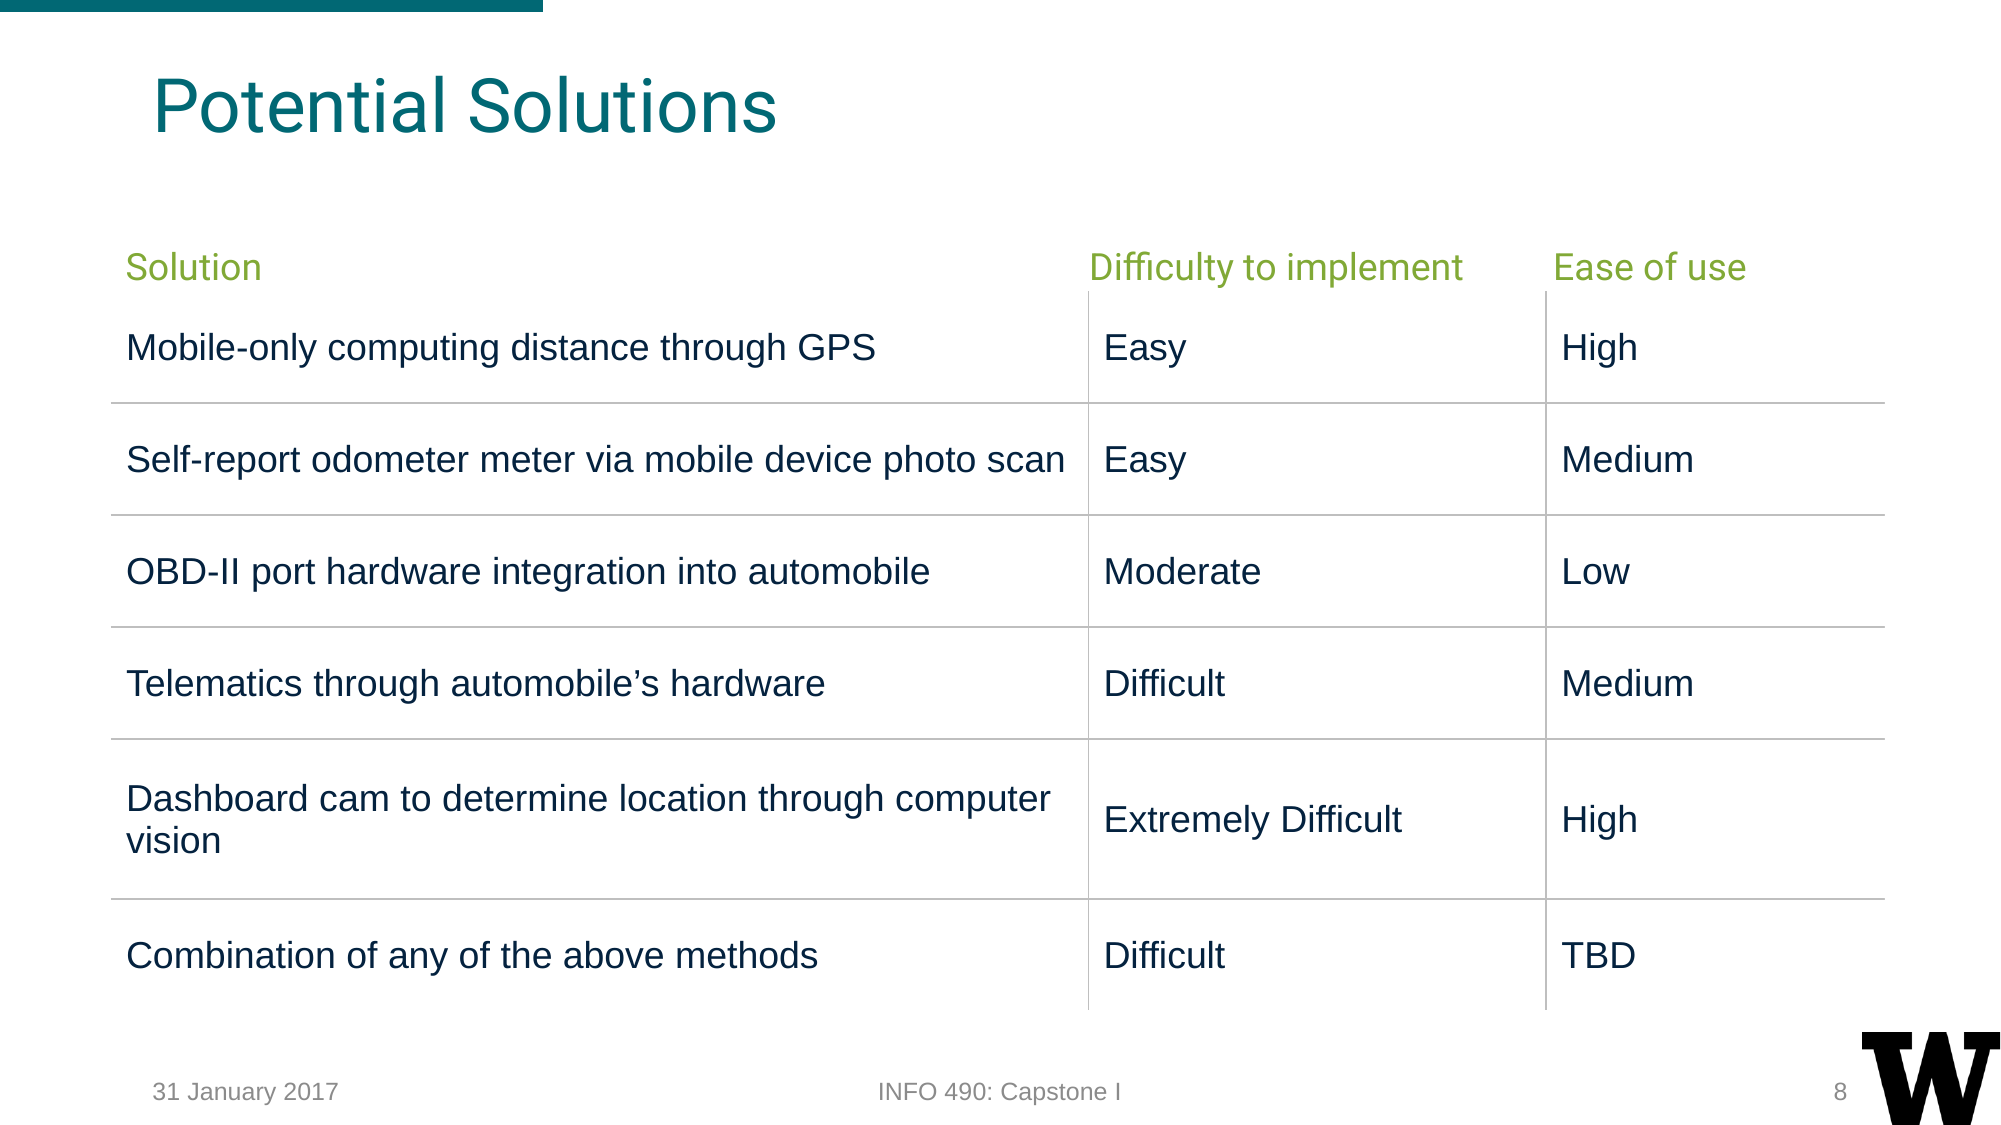

# Potential Solutions
Solution
Difficulty to implement
Ease of use

| Mobile-only computing distance through GPS | Easy | High |
| --- | --- | --- |
| Self-report odometer meter via mobile device photo scan | Easy | Medium |
| OBD-II port hardware integration into automobile | Moderate | Low |
| Telematics through automobile’s hardware | Difficult | Medium |
| Dashboard cam to determine location through computer vision | Extremely Difficult | High |
| Combination of any of the above methods | Difficult | TBD |
31 January 2017
INFO 490: Capstone I
8